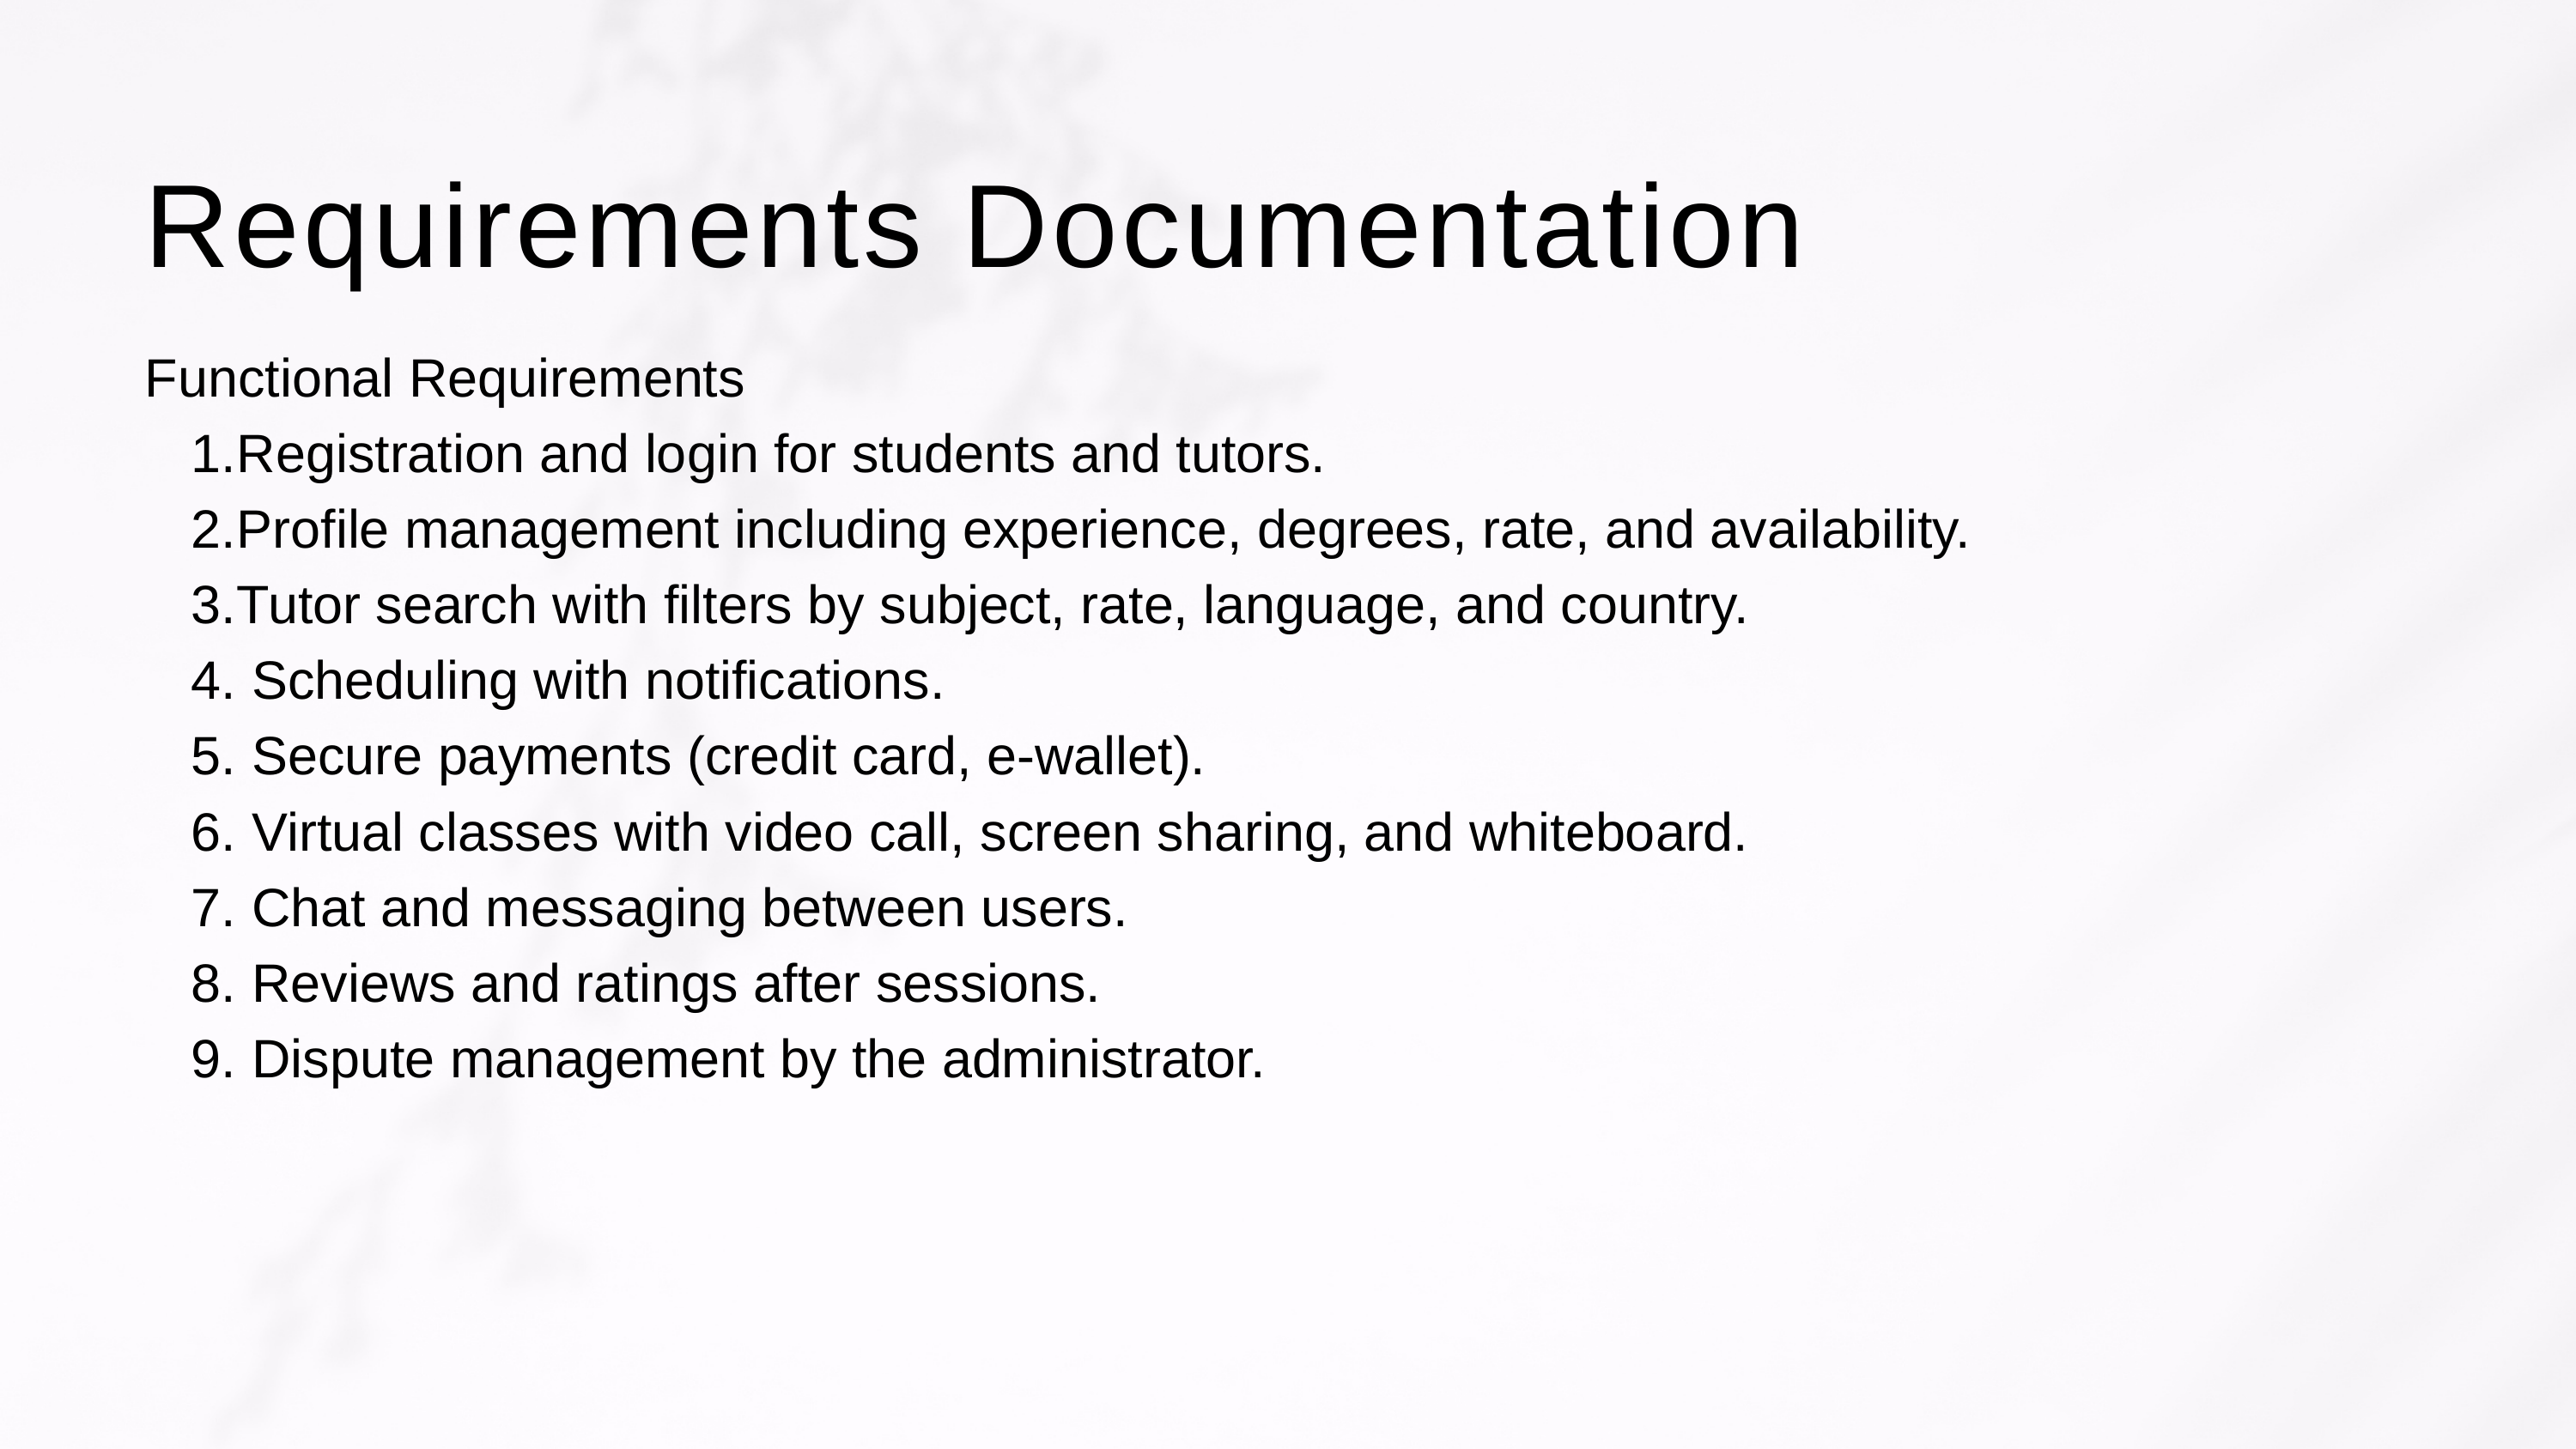

Requirements Documentation
Functional Requirements
Registration and login for students and tutors.
Profile management including experience, degrees, rate, and availability.
Tutor search with filters by subject, rate, language, and country.
 Scheduling with notifications.
 Secure payments (credit card, e-wallet).
 Virtual classes with video call, screen sharing, and whiteboard.
 Chat and messaging between users.
 Reviews and ratings after sessions.
 Dispute management by the administrator.